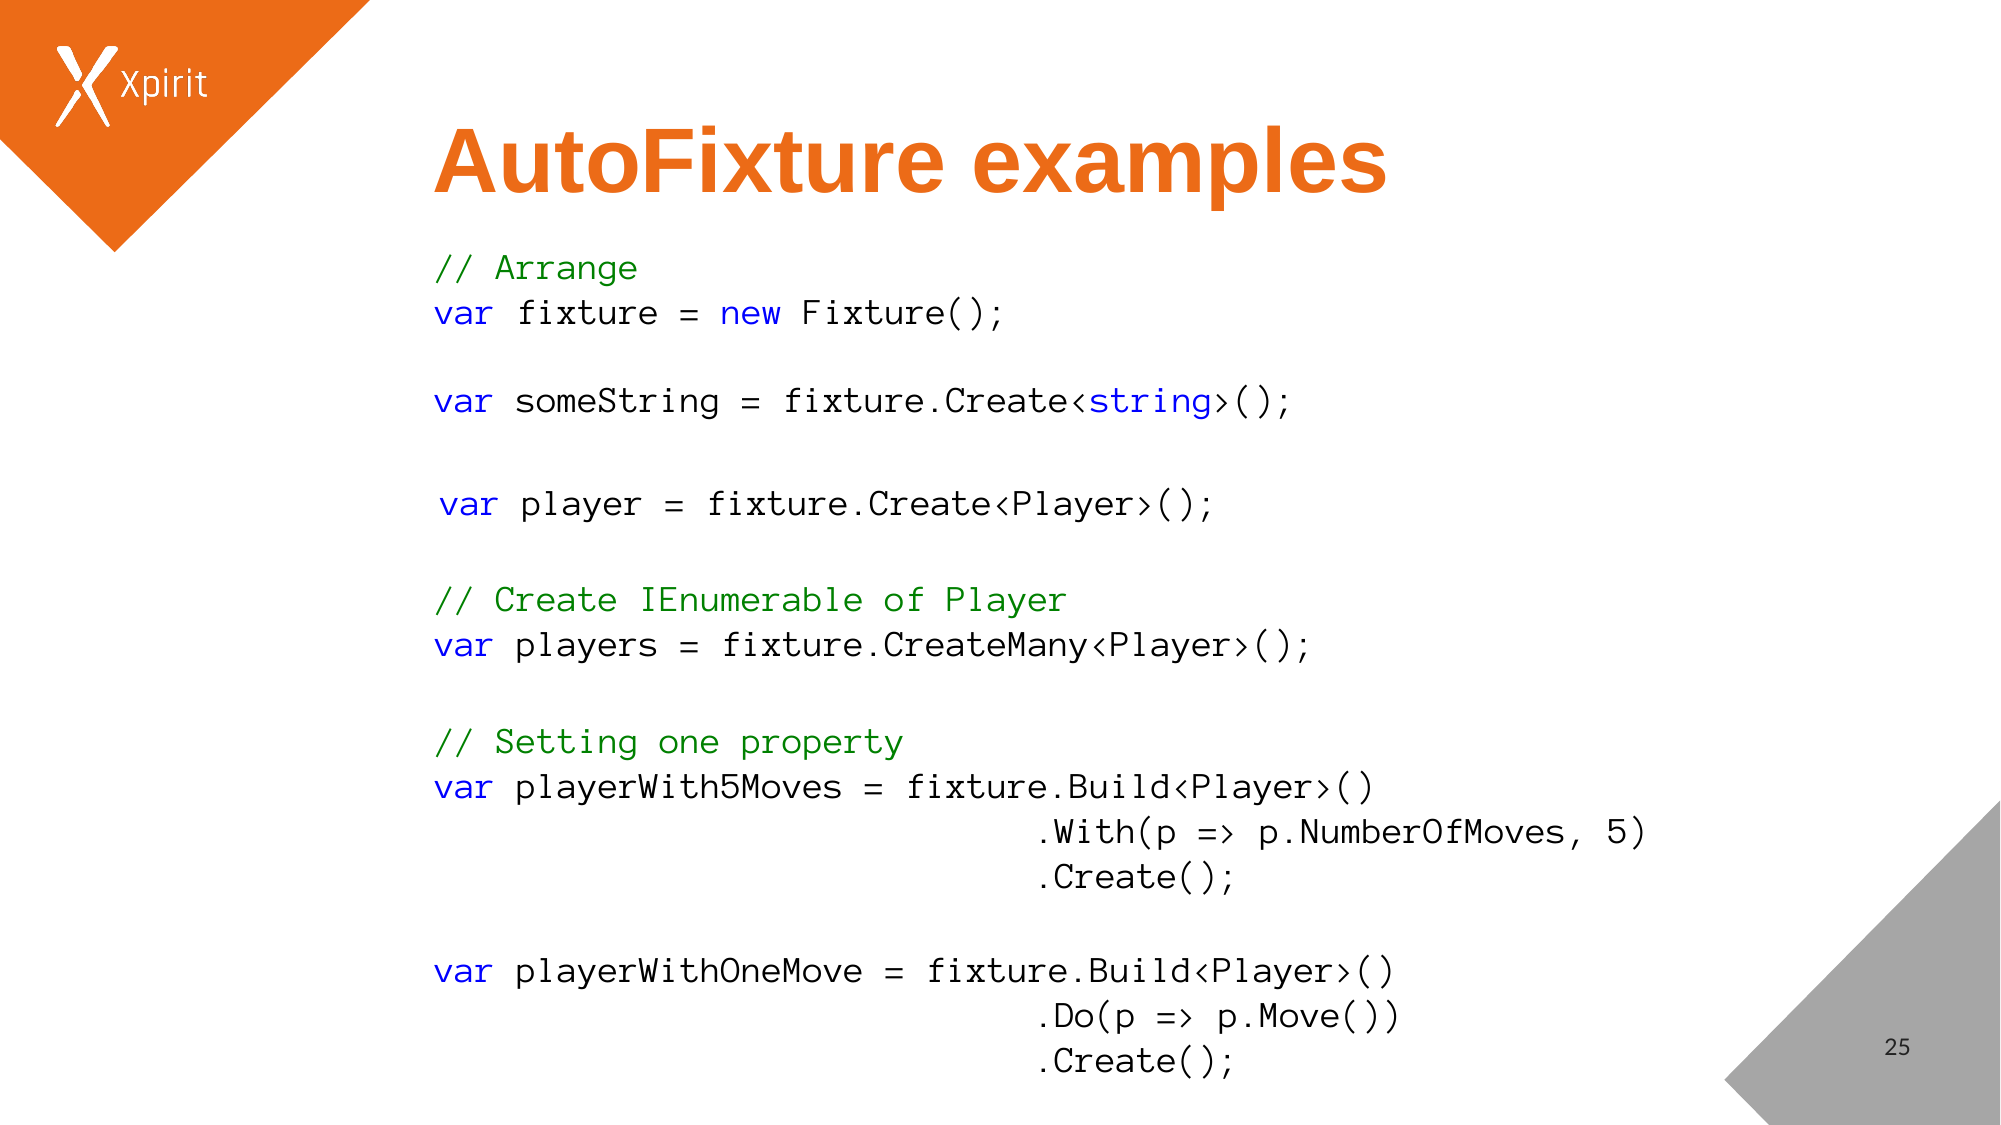

# AutoFixture examples
// Arrange
var fixture = new Fixture();
var someString = fixture.Create<string>();
var player = fixture.Create<Player>();
// Create IEnumerable of Player
var players = fixture.CreateMany<Player>();
// Setting one property
var playerWith5Moves = fixture.Build<Player>()
				.With(p => p.NumberOfMoves, 5)
				.Create();
var playerWithOneMove = fixture.Build<Player>()
                		.Do(p => p.Move())
				.Create();
25